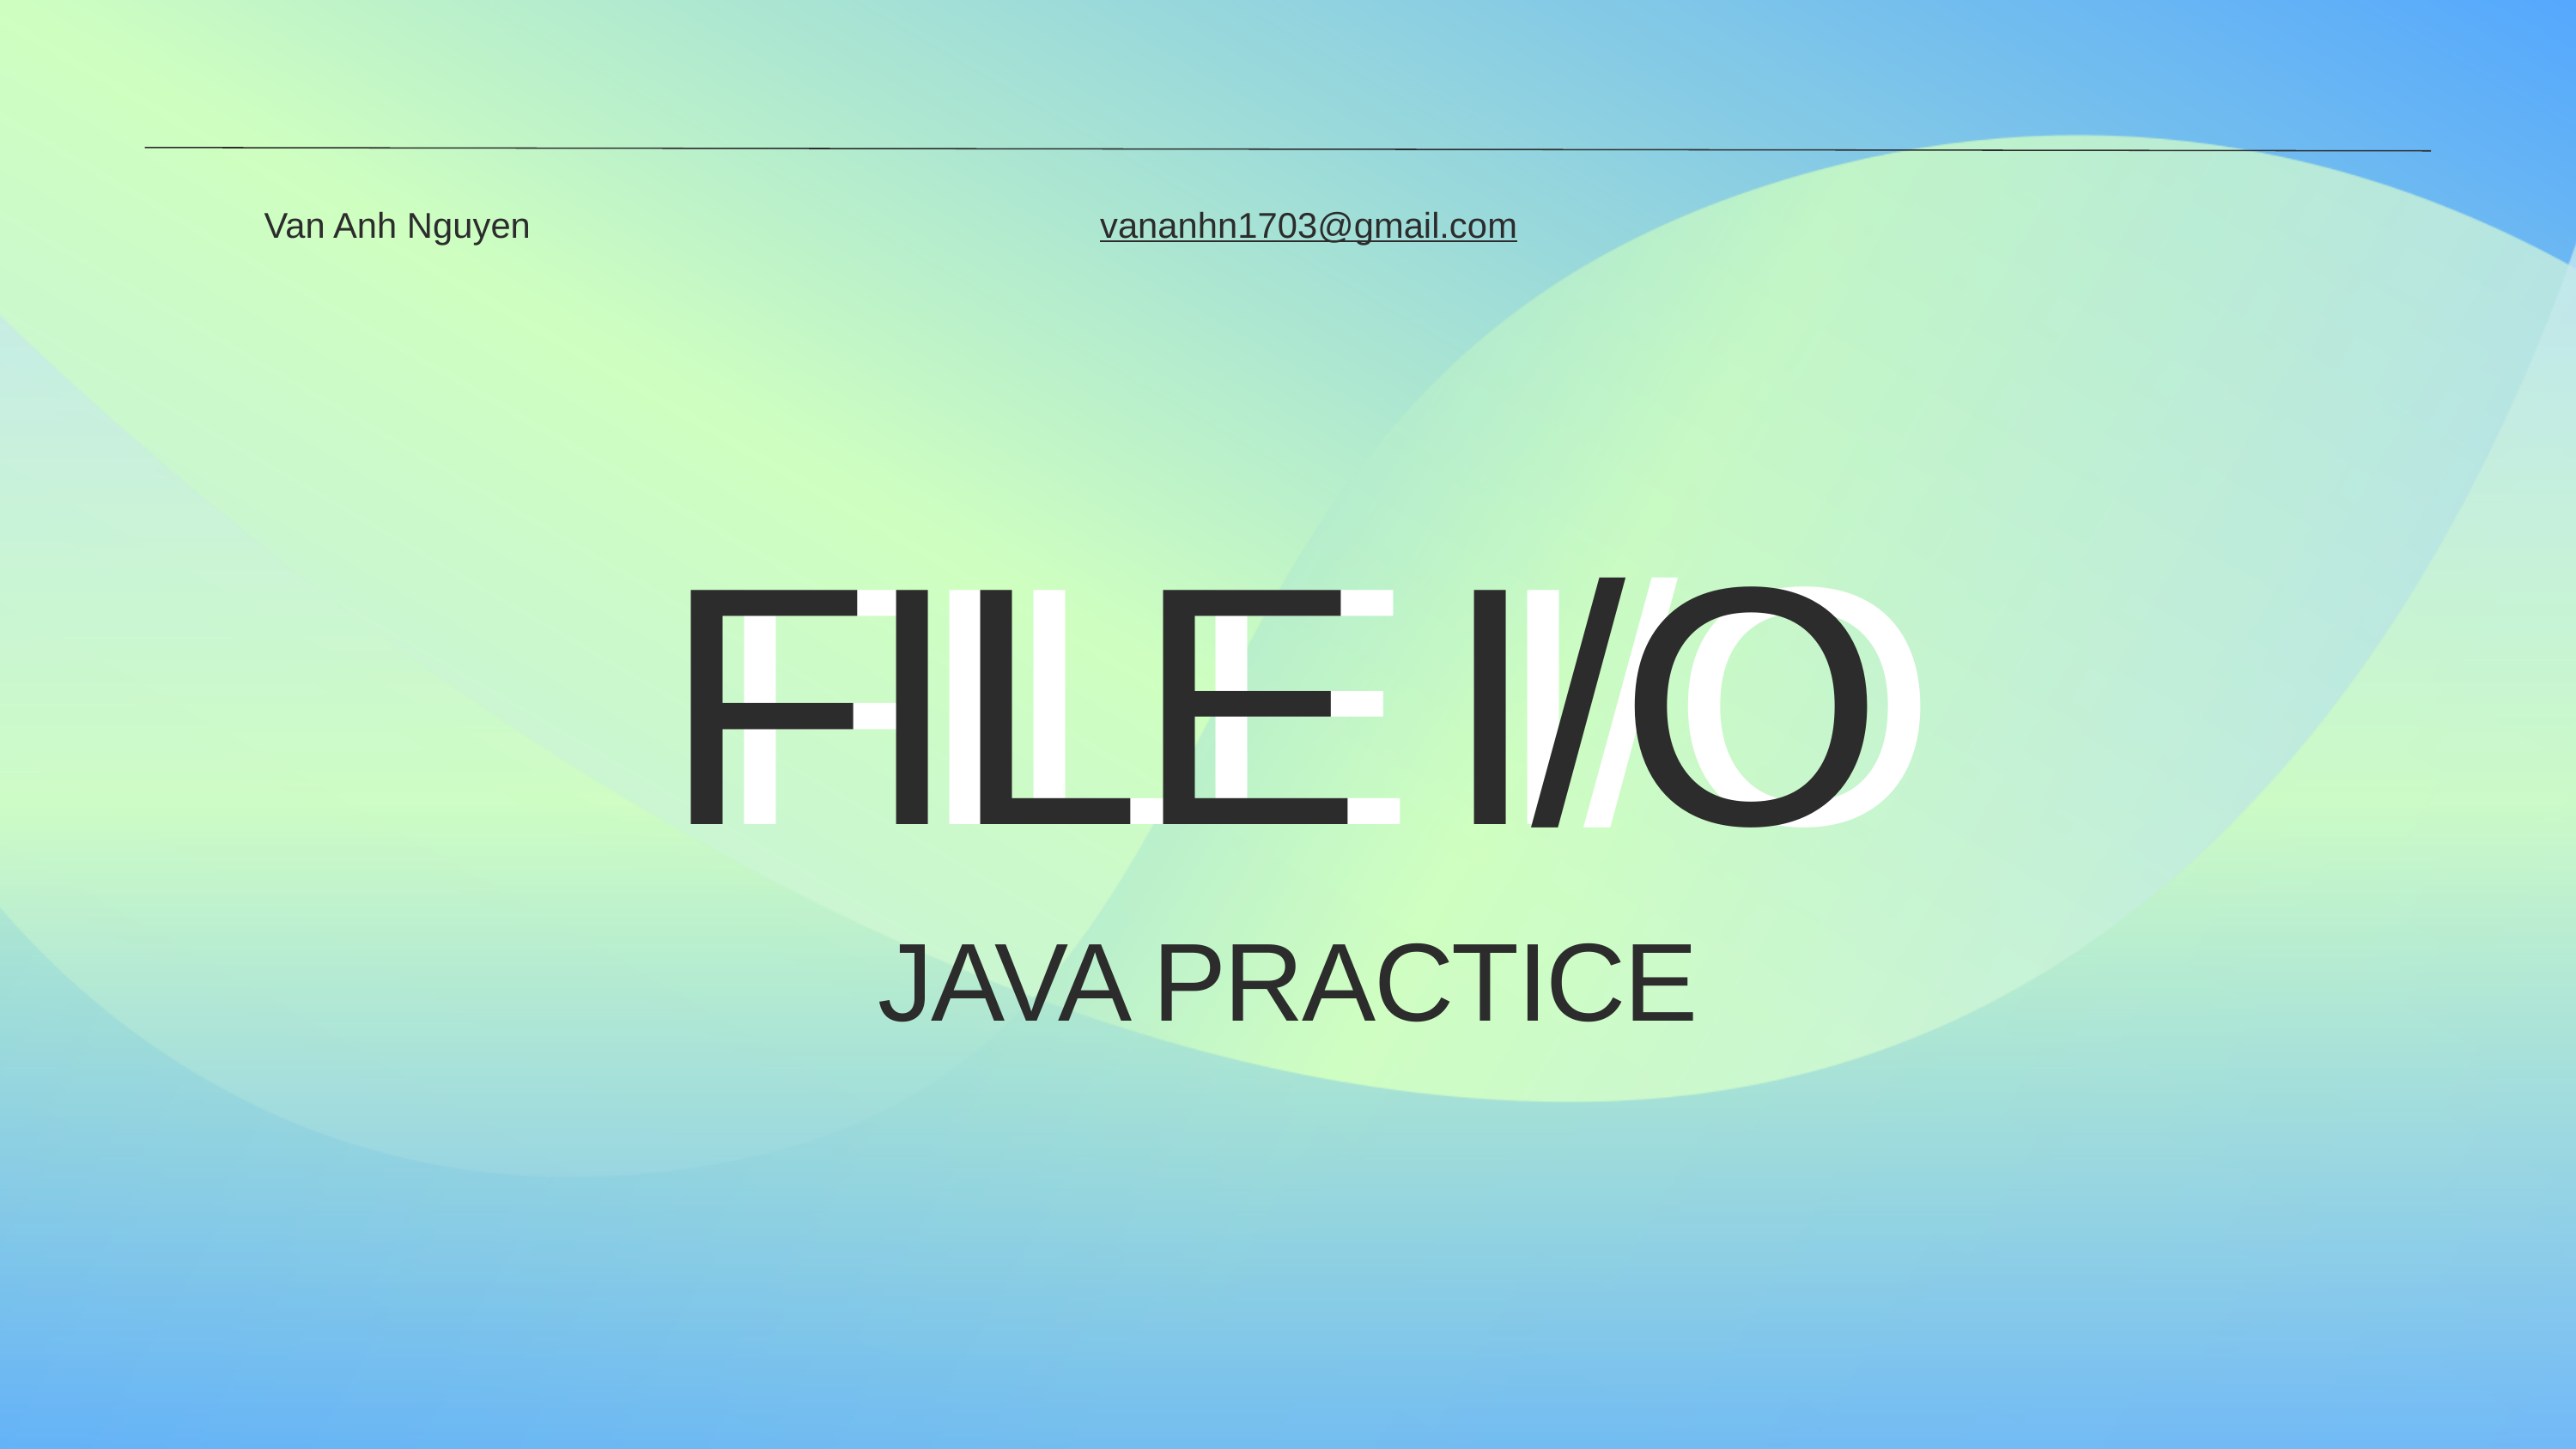

Van Anh Nguyen
vananhn1703@gmail.com

FILE I/O
FILE I/O
JAVA PRACTICE